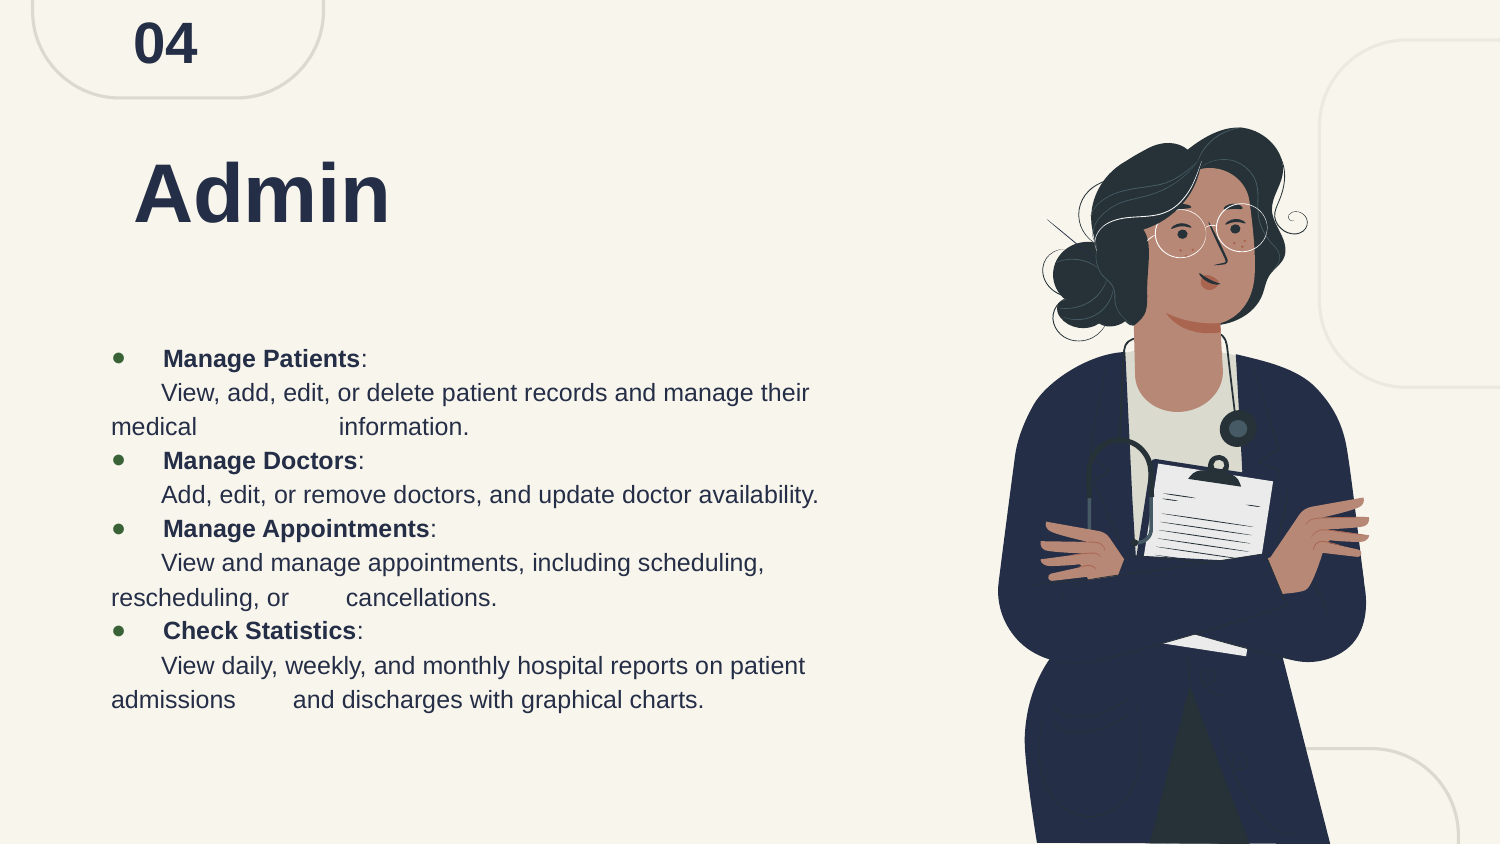

04

# Admin

Manage Patients:
  View, add, edit, or delete patient records and manage their medical          information.
Manage Doctors:
  Add, edit, or remove doctors, and update doctor availability.
Manage Appointments:
  View and manage appointments, including scheduling, rescheduling, or   cancellations.
Check Statistics:
  View daily, weekly, and monthly hospital reports on patient admissions   and discharges with graphical charts.